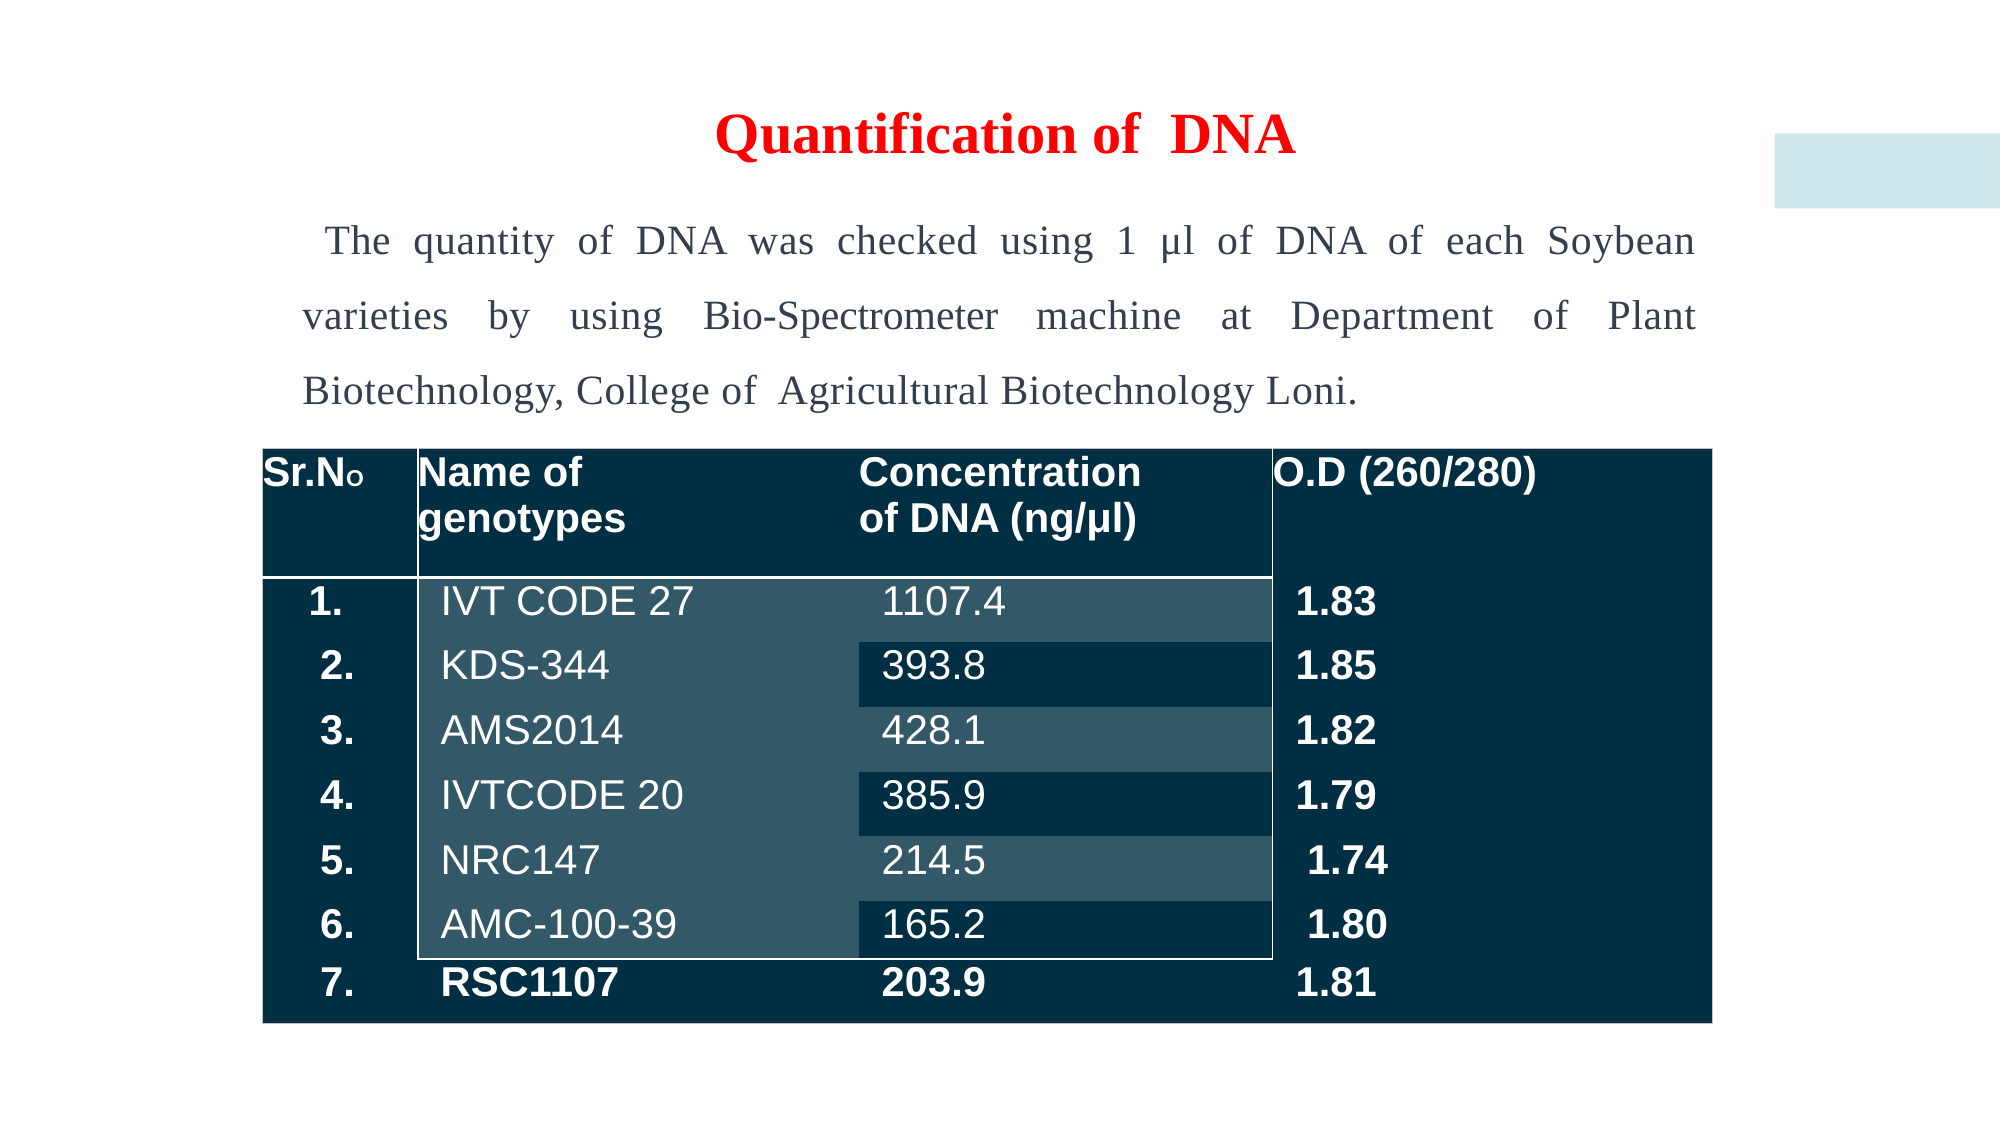

Quantification of  DNA
# The quantity of DNA was checked using 1 μl of DNA of each Soybean varieties by using Bio-Spectrometer machine at Department of Plant Biotechnology, College of  Agricultural Biotechnology Loni.
| Sr.NO | Name of genotypes | Concentration of DNA (ng/μl) | O.D (260/280) |
| --- | --- | --- | --- |
| 1. | IVT CODE 27 | 1107.4 | 1.83 |
| 2. | KDS-344 | 393.8 | 1.85 |
| 3. | AMS2014 | 428.1 | 1.82 |
| 4. | IVTCODE 20 | 385.9 | 1.79 |
| 5. | NRC147 | 214.5 | 1.74 |
| 6. | AMC-100-39 | 165.2 | 1.80 |
| 7. | RSC1107 | 203.9 | 1.81 |